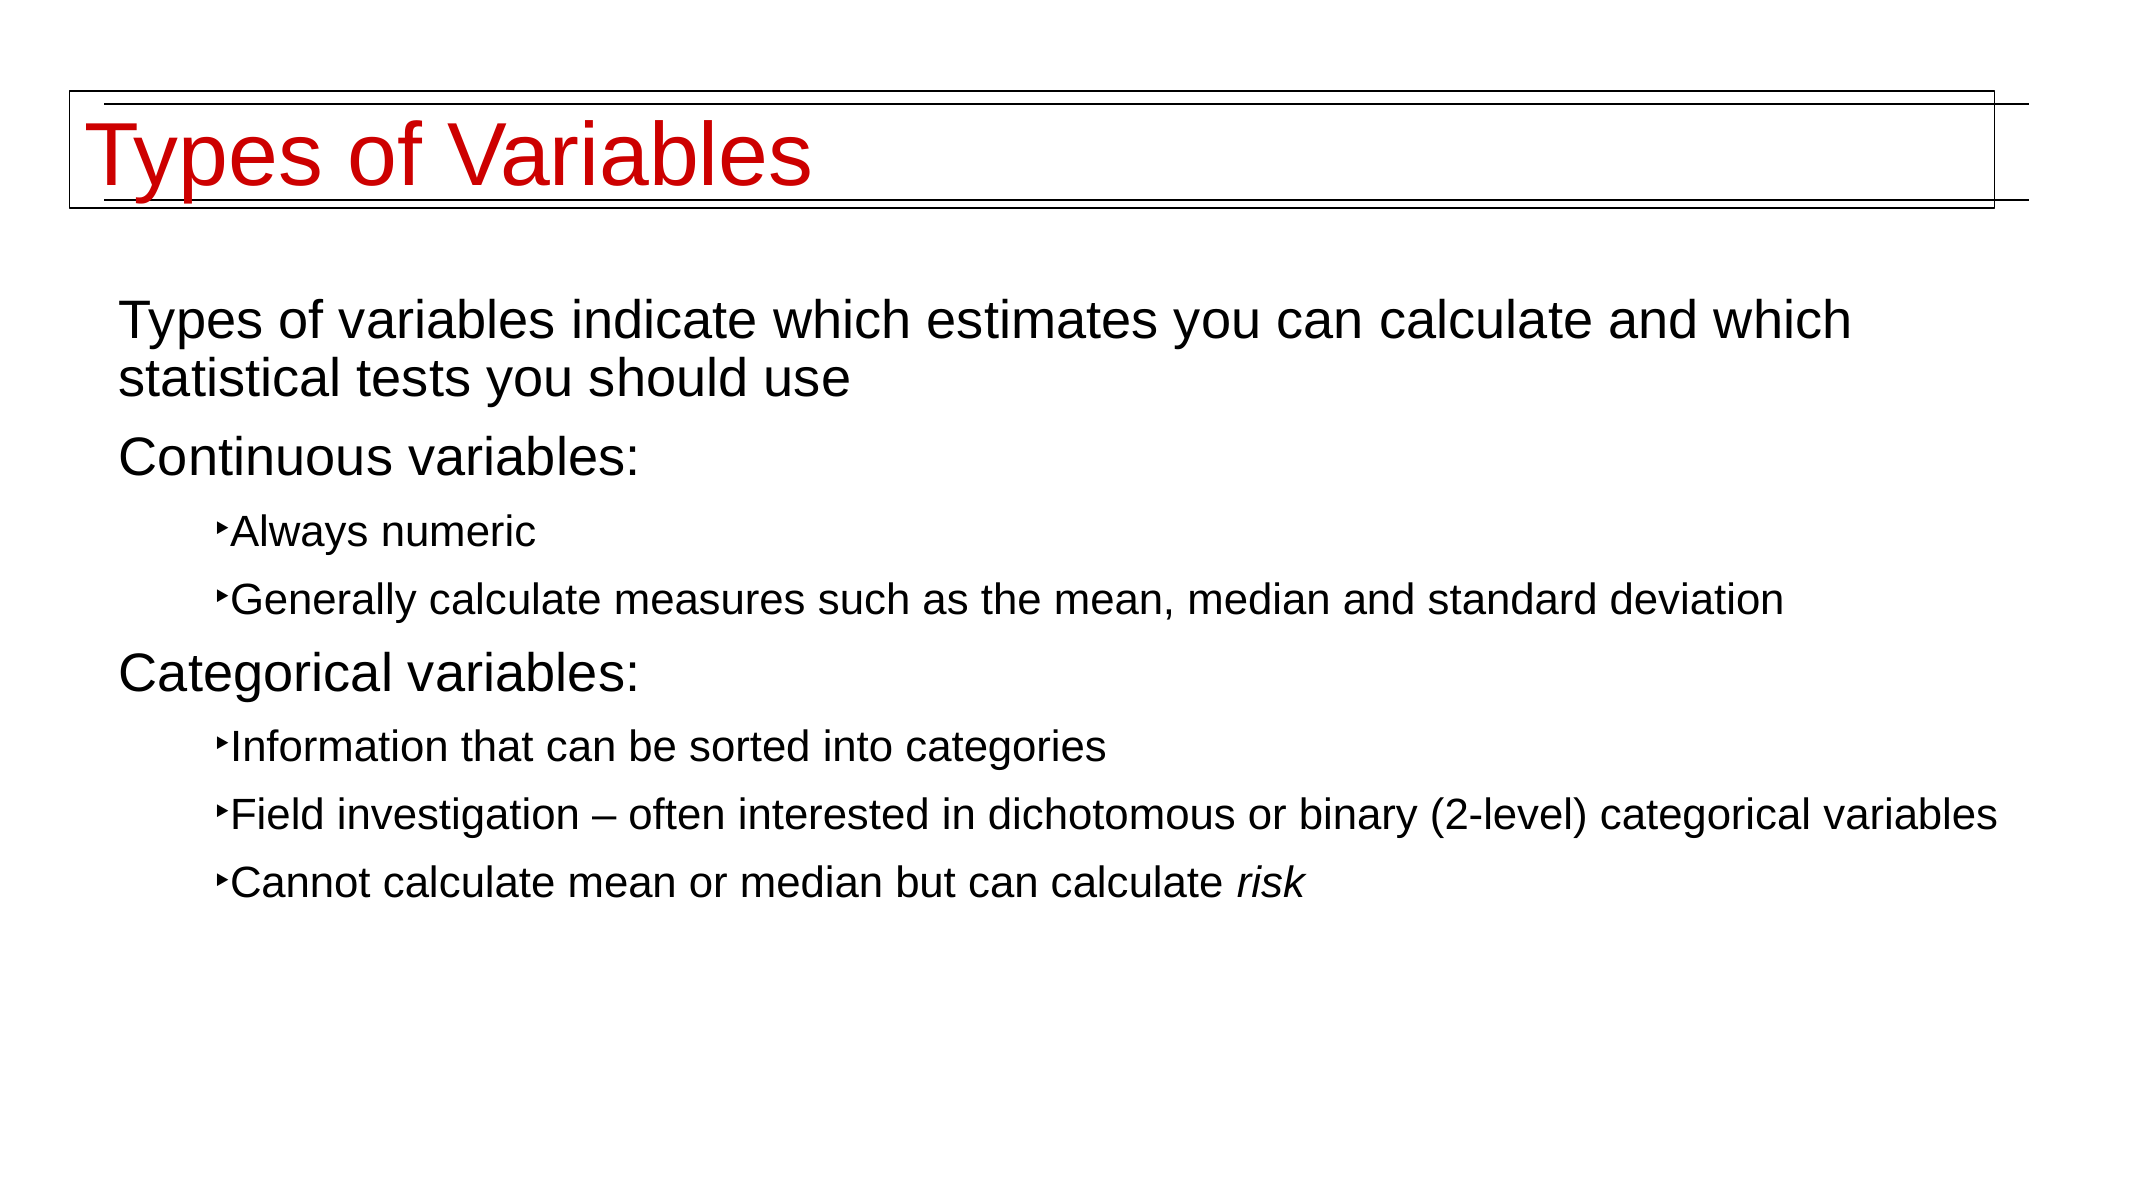

# Types of Variables
Types of variables indicate which estimates you can calculate and which statistical tests you should use
Continuous variables:
Always numeric
Generally calculate measures such as the mean, median and standard deviation
Categorical variables:
Information that can be sorted into categories
Field investigation – often interested in dichotomous or binary (2-level) categorical variables
Cannot calculate mean or median but can calculate risk